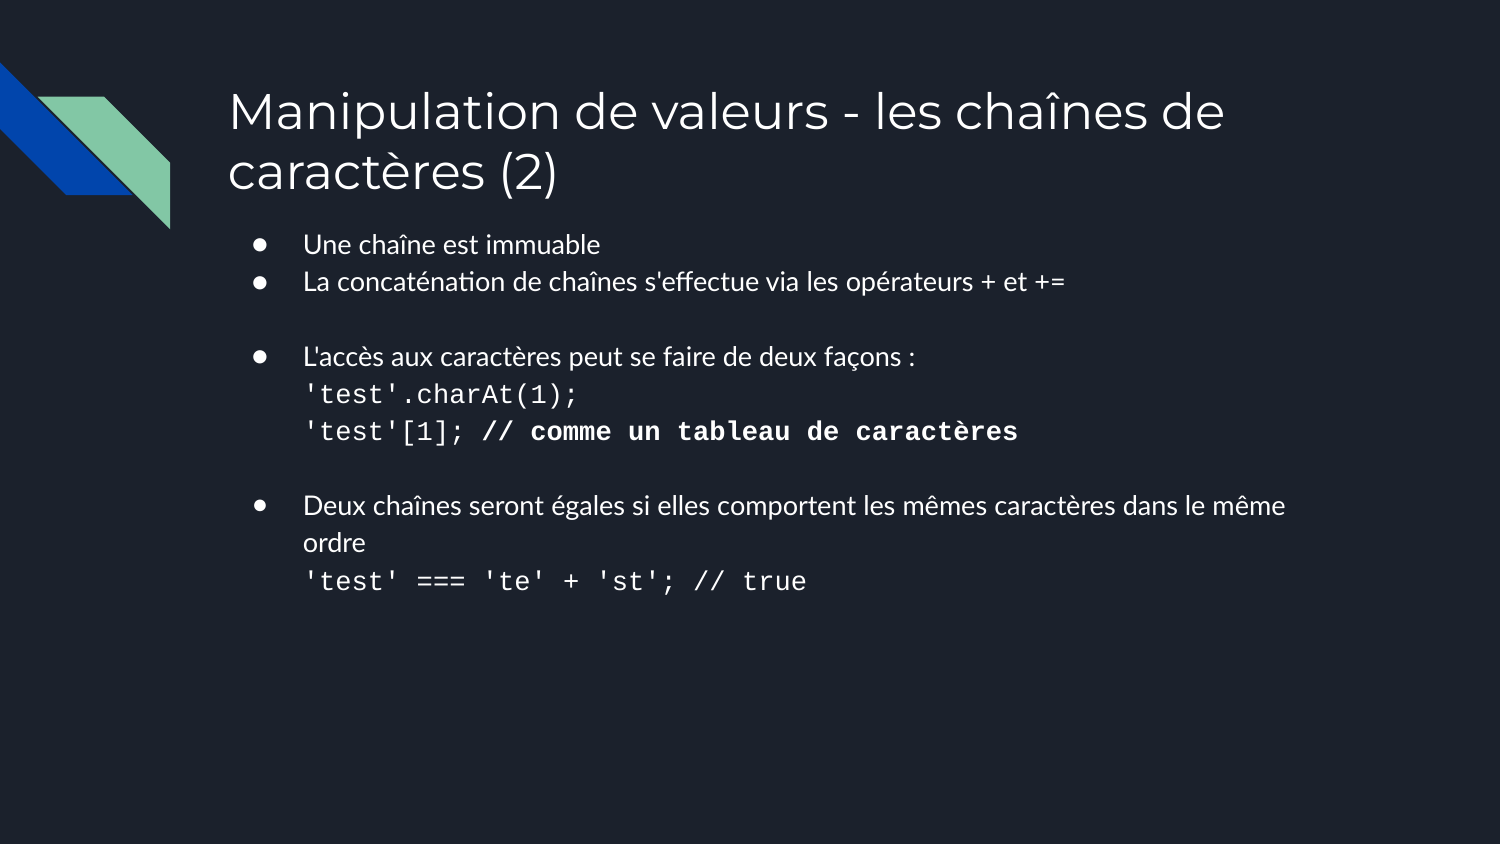

# Manipulation de valeurs - les chaînes de caractères (2)
Une chaîne est immuable
La concaténation de chaînes s'effectue via les opérateurs + et +=

L'accès aux caractères peut se faire de deux façons :
'test'.charAt(1);
'test'[1]; // comme un tableau de caractères

Deux chaînes seront égales si elles comportent les mêmes caractères dans le même ordre
'test' === 'te' + 'st'; // true